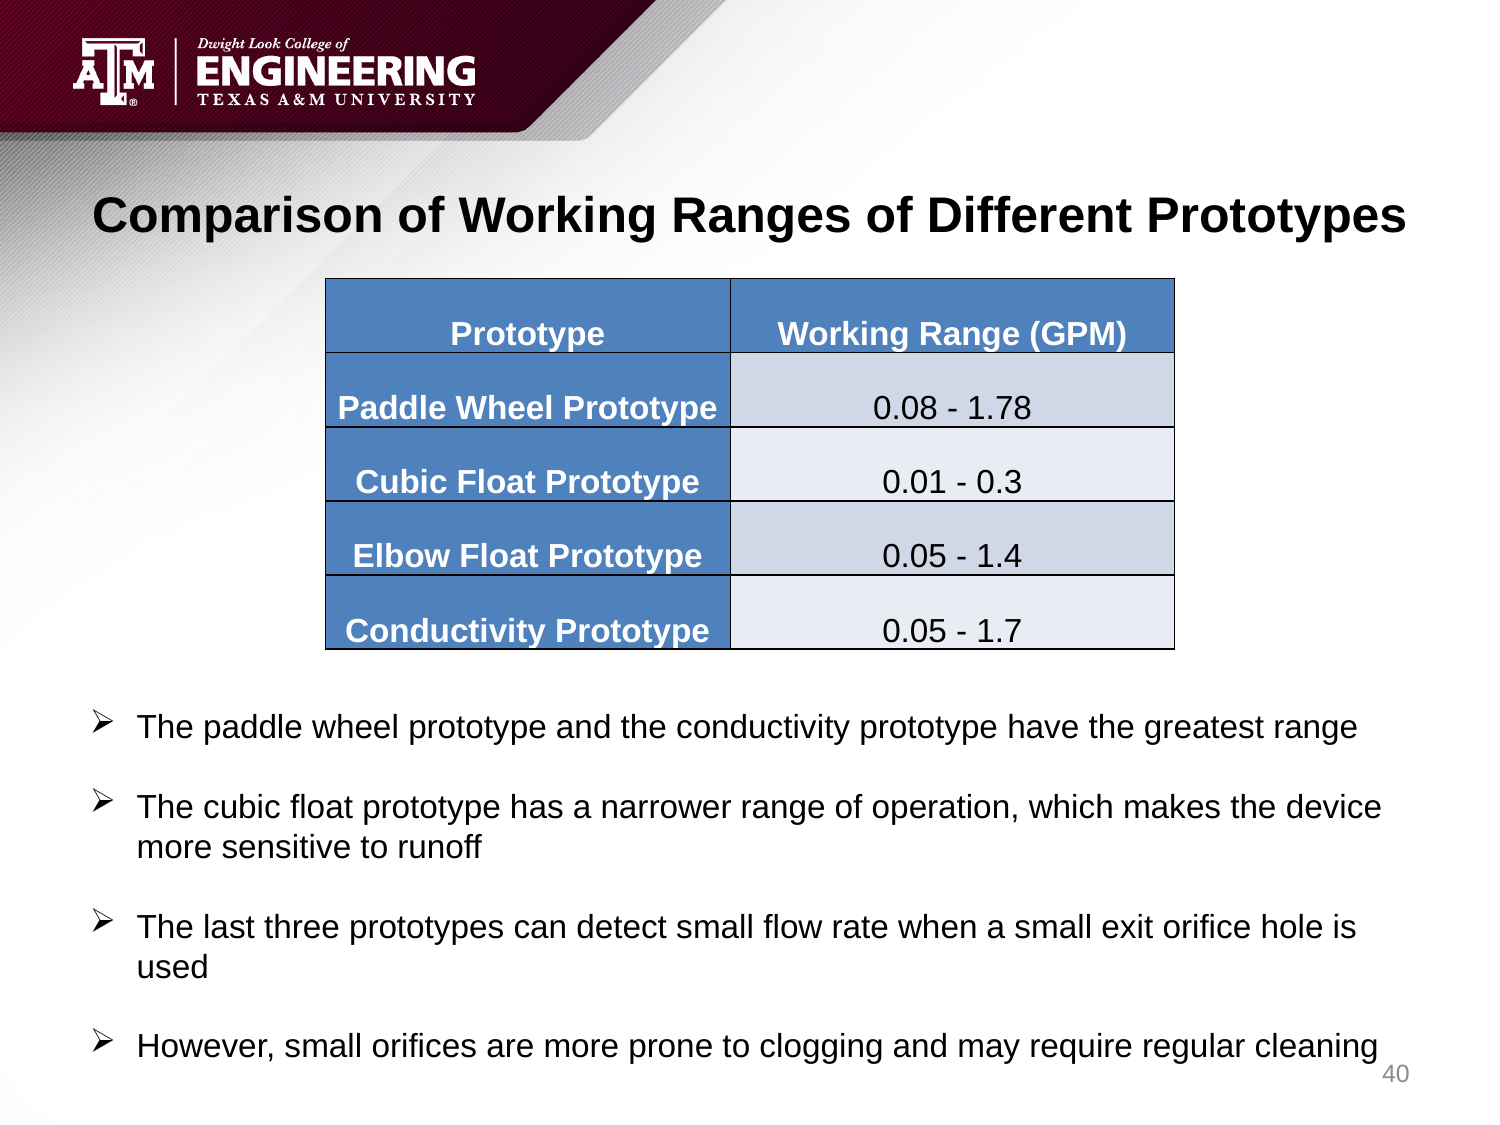

# Comparison of Working Ranges of Different Prototypes
| Prototype | Working Range (GPM) |
| --- | --- |
| Paddle Wheel Prototype | 0.08 - 1.78 |
| Cubic Float Prototype | 0.01 - 0.3 |
| Elbow Float Prototype | 0.05 - 1.4 |
| Conductivity Prototype | 0.05 - 1.7 |
The paddle wheel prototype and the conductivity prototype have the greatest range

The cubic float prototype has a narrower range of operation, which makes the device more sensitive to runoff

The last three prototypes can detect small flow rate when a small exit orifice hole is used

However, small orifices are more prone to clogging and may require regular cleaning
40